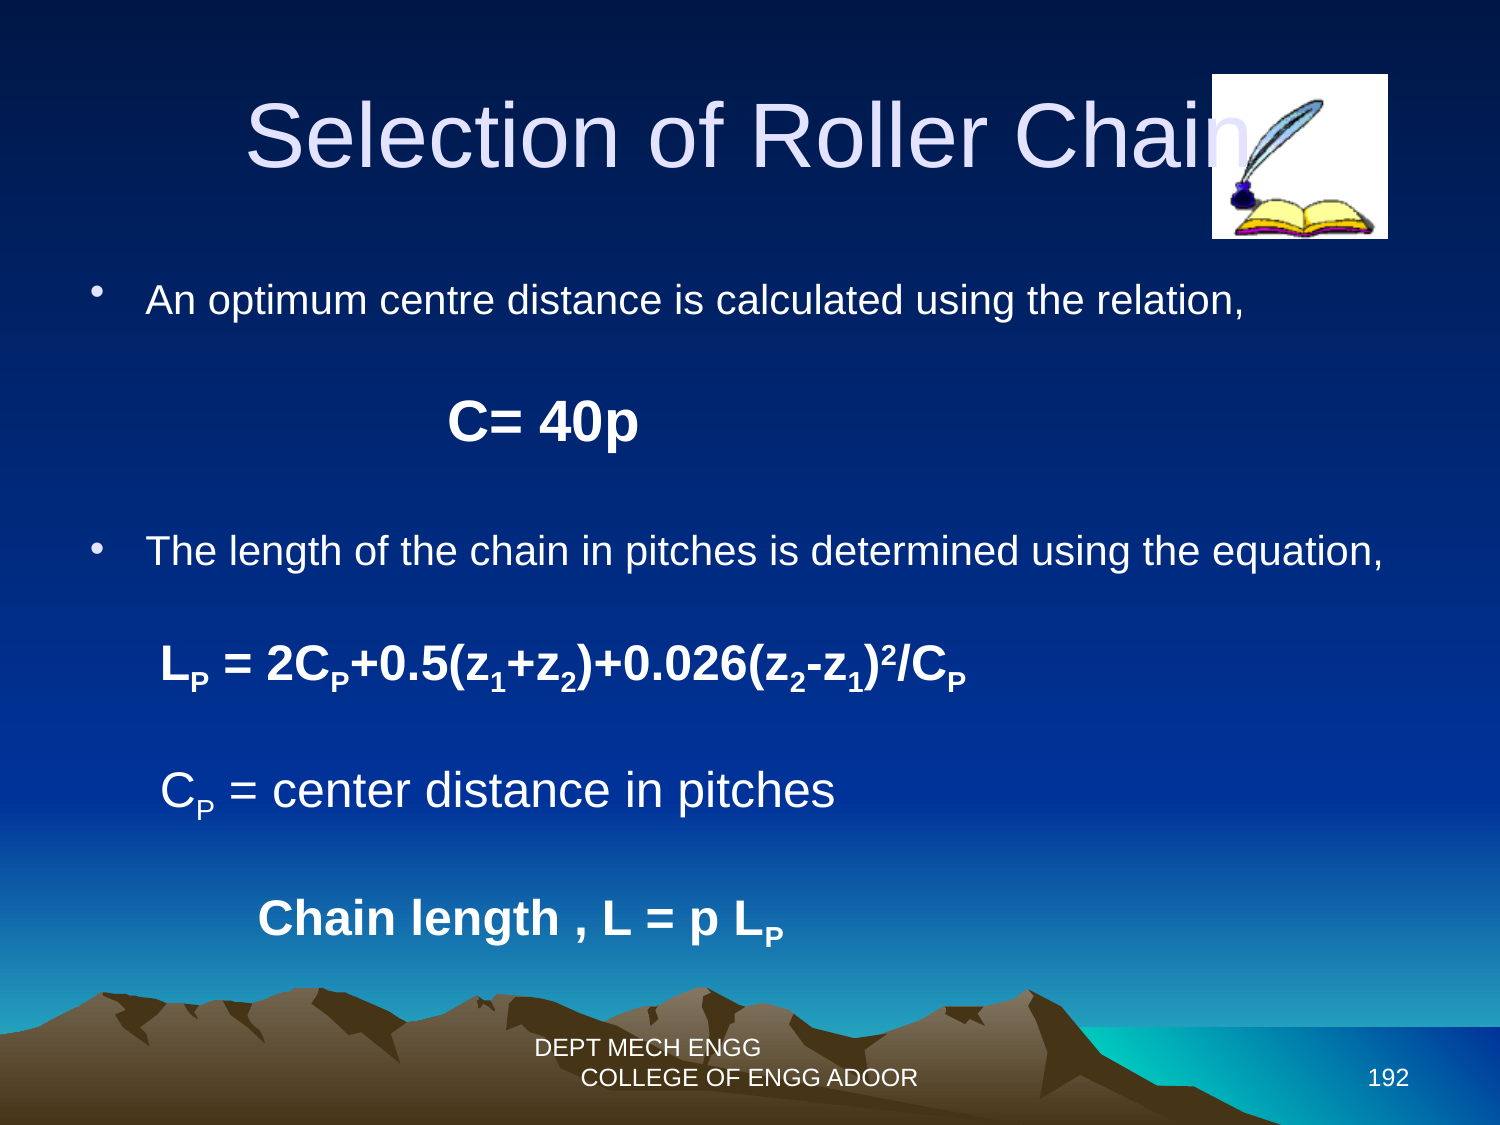

Selection of Roller Chain
An optimum centre distance is calculated using the relation,
                      C= 40p

The length of the chain in pitches is determined using the equation,

     LP = 2CP+0.5(z1+z2)+0.026(z2-z1)2/CP

     CP = center distance in pitches

            Chain length , L = p LP

DEPT MECH ENGG                              COLLEGE OF ENGG ADOOR
192